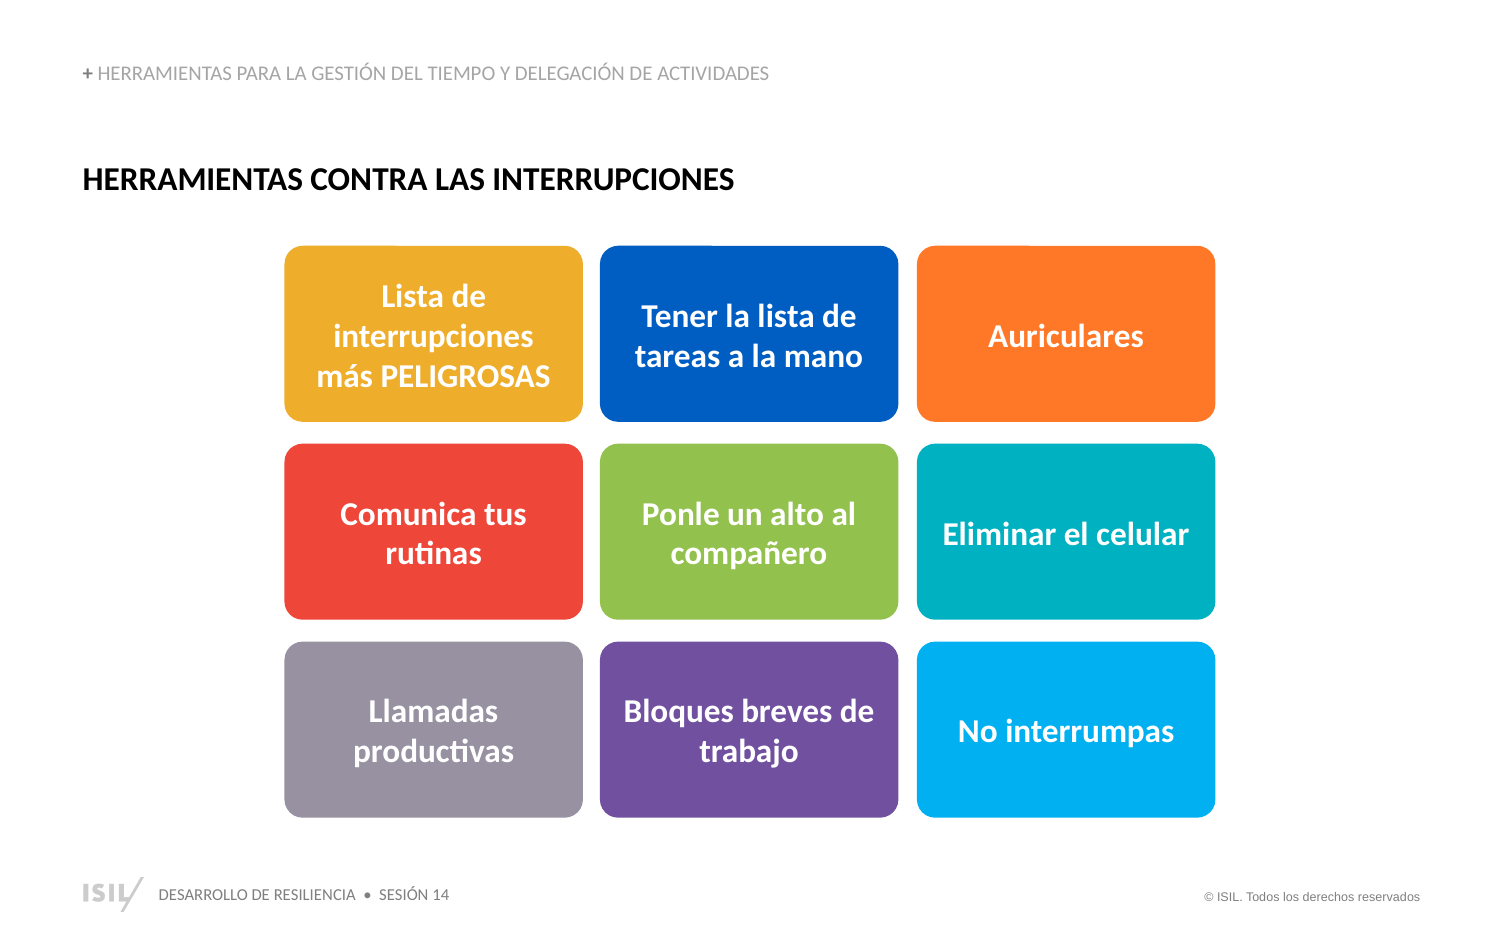

+ HERRAMIENTAS PARA LA GESTIÓN DEL TIEMPO Y DELEGACIÓN DE ACTIVIDADES
HERRAMIENTAS CONTRA LAS INTERRUPCIONES
Lista de interrupciones más PELIGROSAS
Tener la lista de tareas a la mano
Auriculares
Comunica tus rutinas
Ponle un alto al compañero
Eliminar el celular
Llamadas productivas
Bloques breves de trabajo
No interrumpas